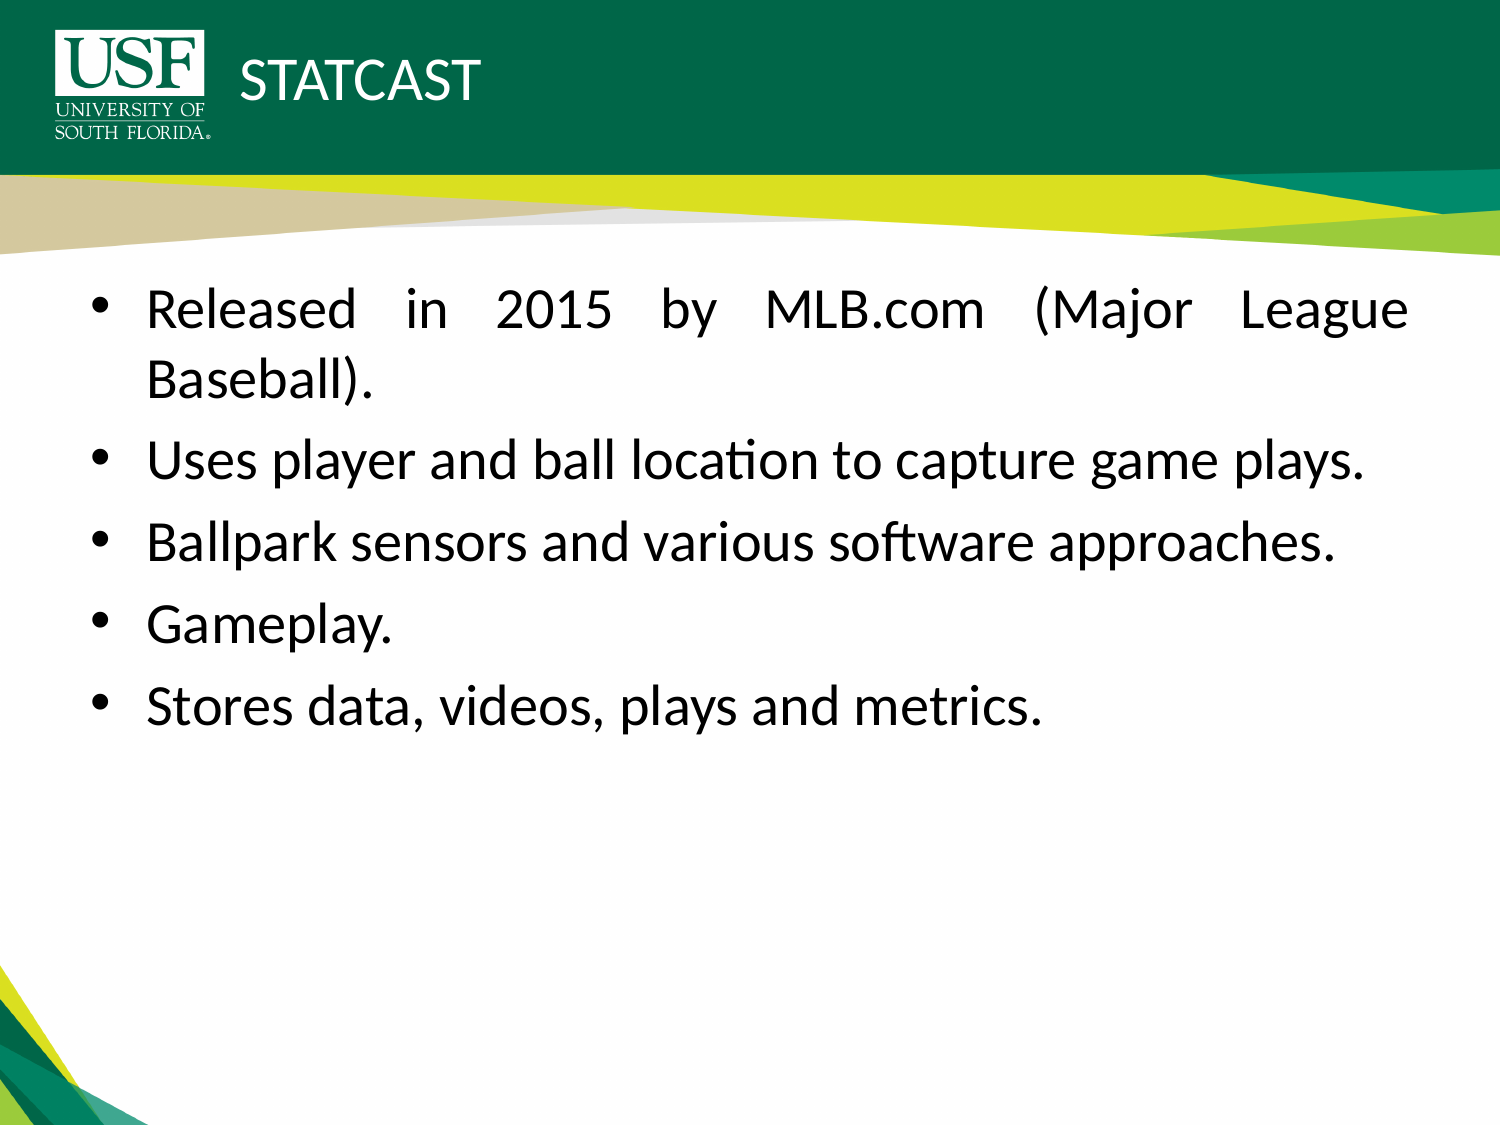

# STatcast
Released in 2015 by MLB.com (Major League Baseball).
Uses player and ball location to capture game plays.
Ballpark sensors and various software approaches.
Gameplay.
Stores data, videos, plays and metrics.